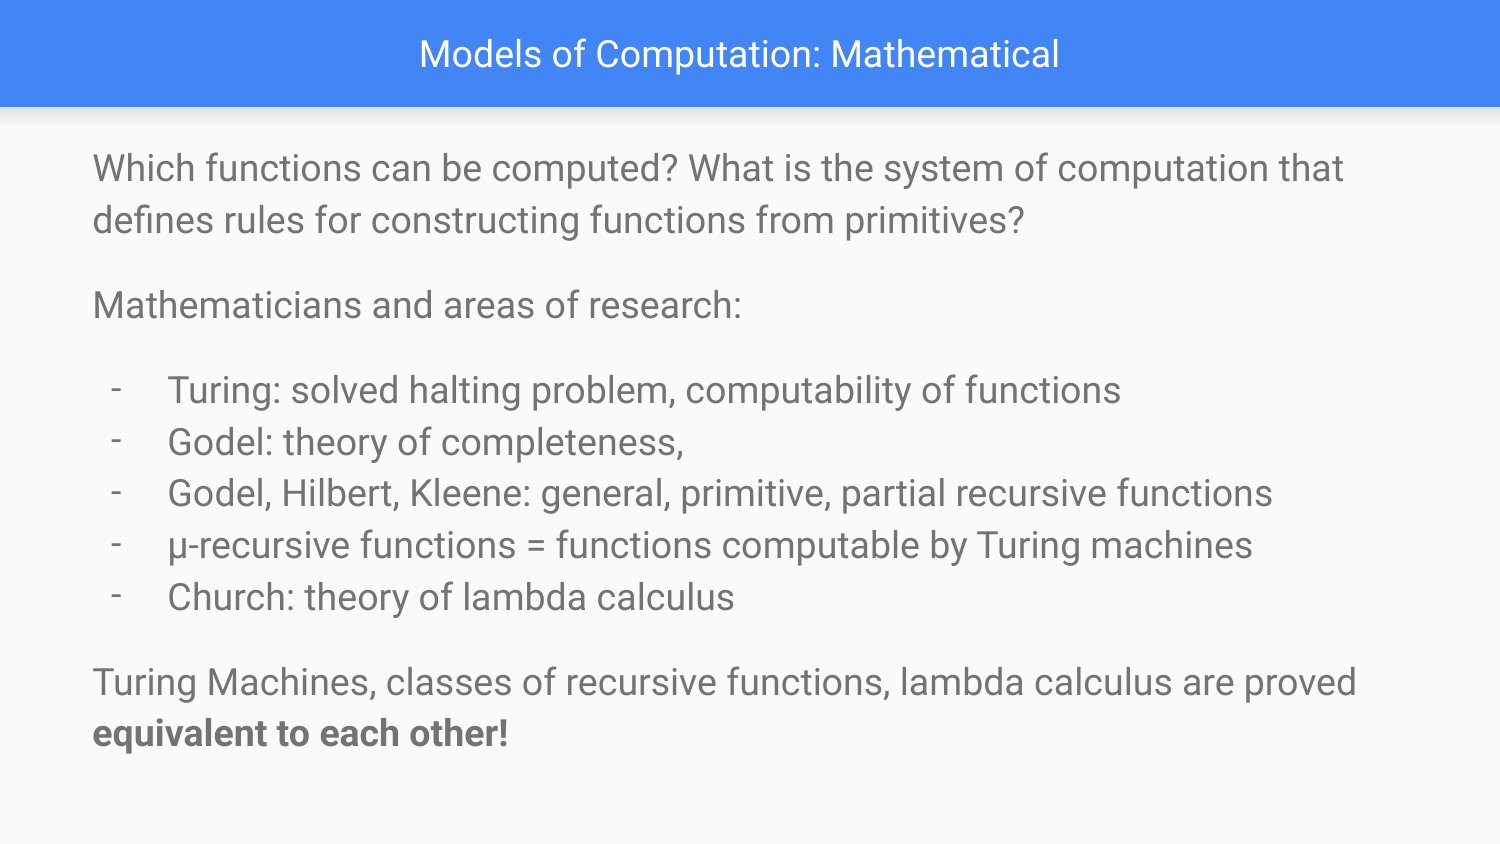

# Models of Computation: Mathematical
Which functions can be computed? What is the system of computation that defines rules for constructing functions from primitives?
Mathematicians and areas of research:
Turing: solved halting problem, computability of functions
Godel: theory of completeness,
Godel, Hilbert, Kleene: general, primitive, partial recursive functions
μ-recursive functions = functions computable by Turing machines
Church: theory of lambda calculus
Turing Machines, classes of recursive functions, lambda calculus are proved equivalent to each other!